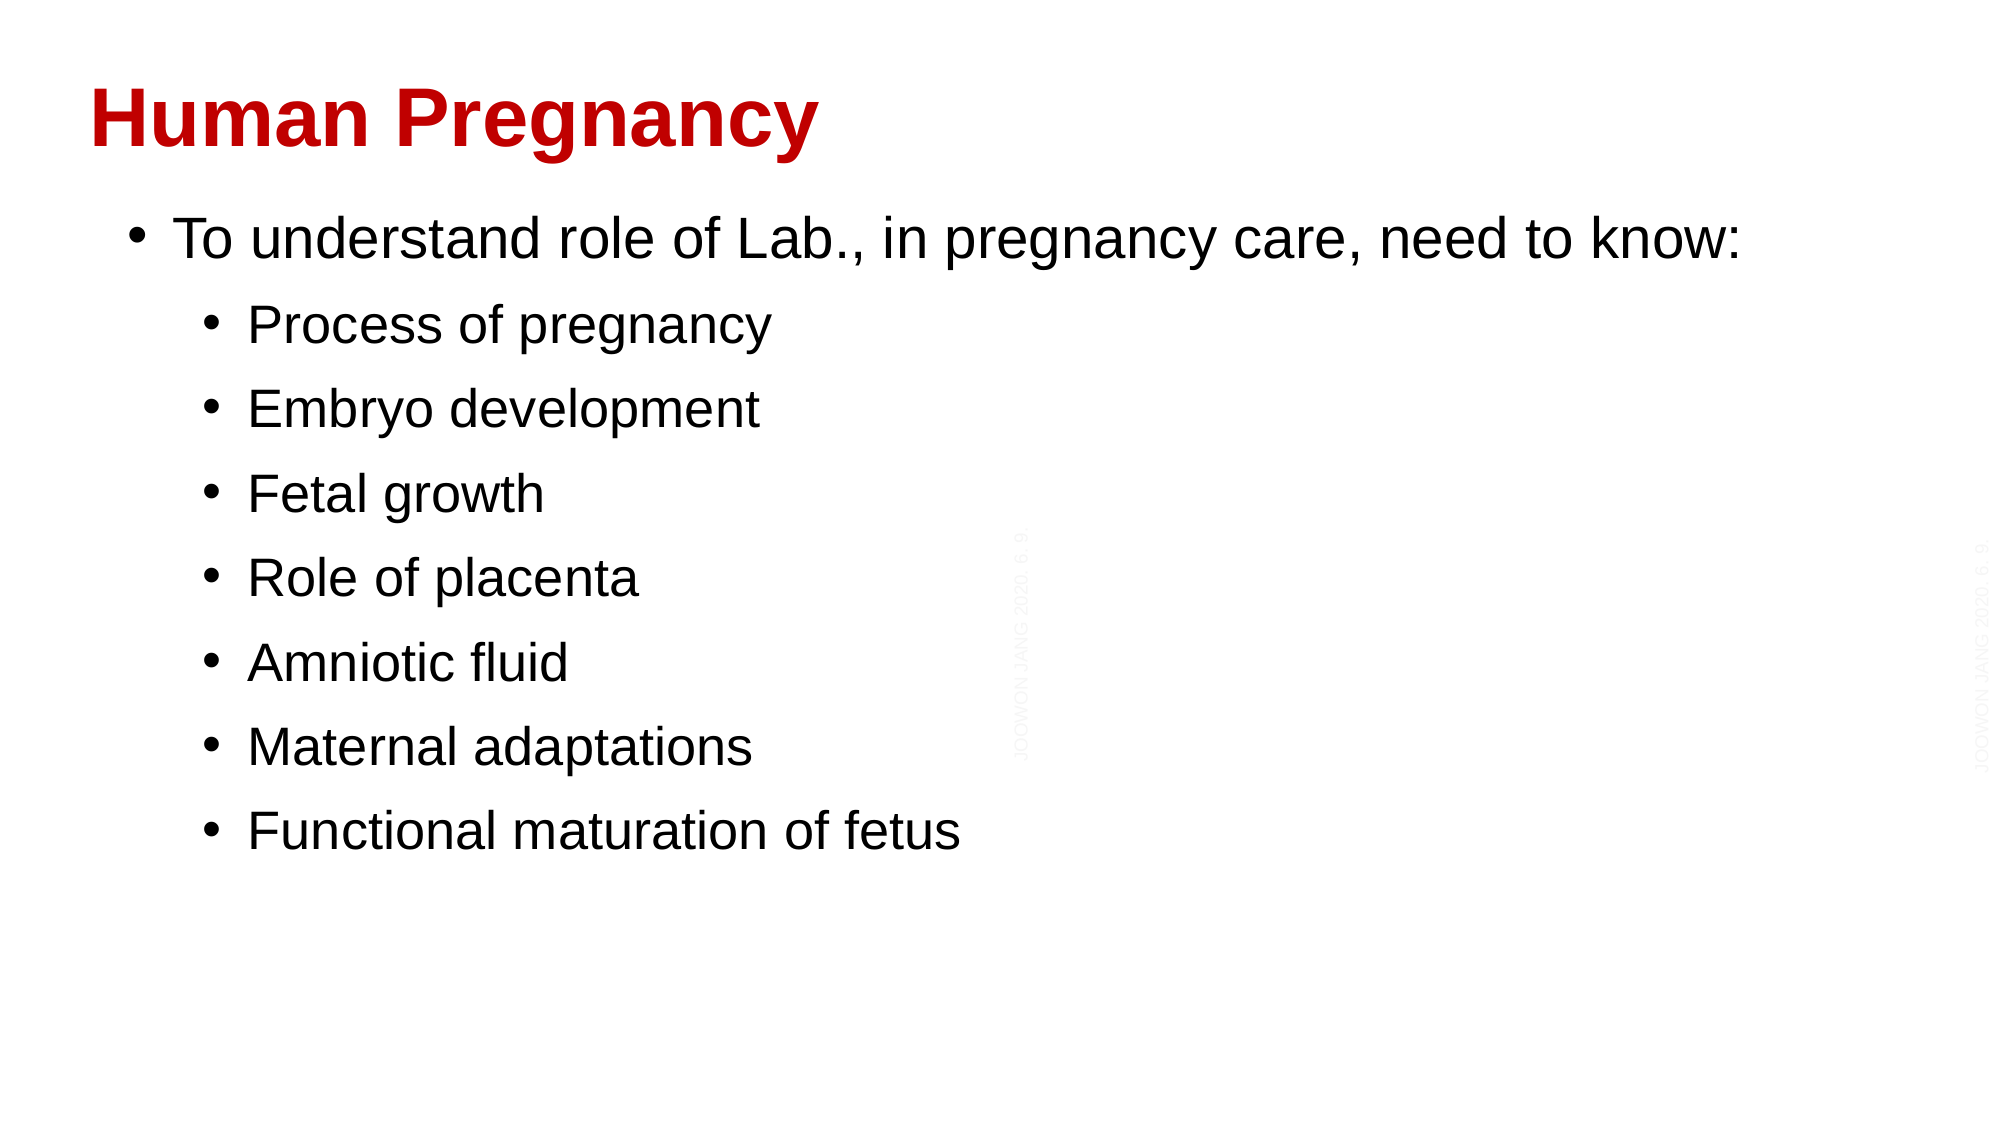

Human Pregnancy
To understand role of Lab., in pregnancy care, need to know:
Process of pregnancy
Embryo development
Fetal growth
Role of placenta
Amniotic fluid
Maternal adaptations
Functional maturation of fetus